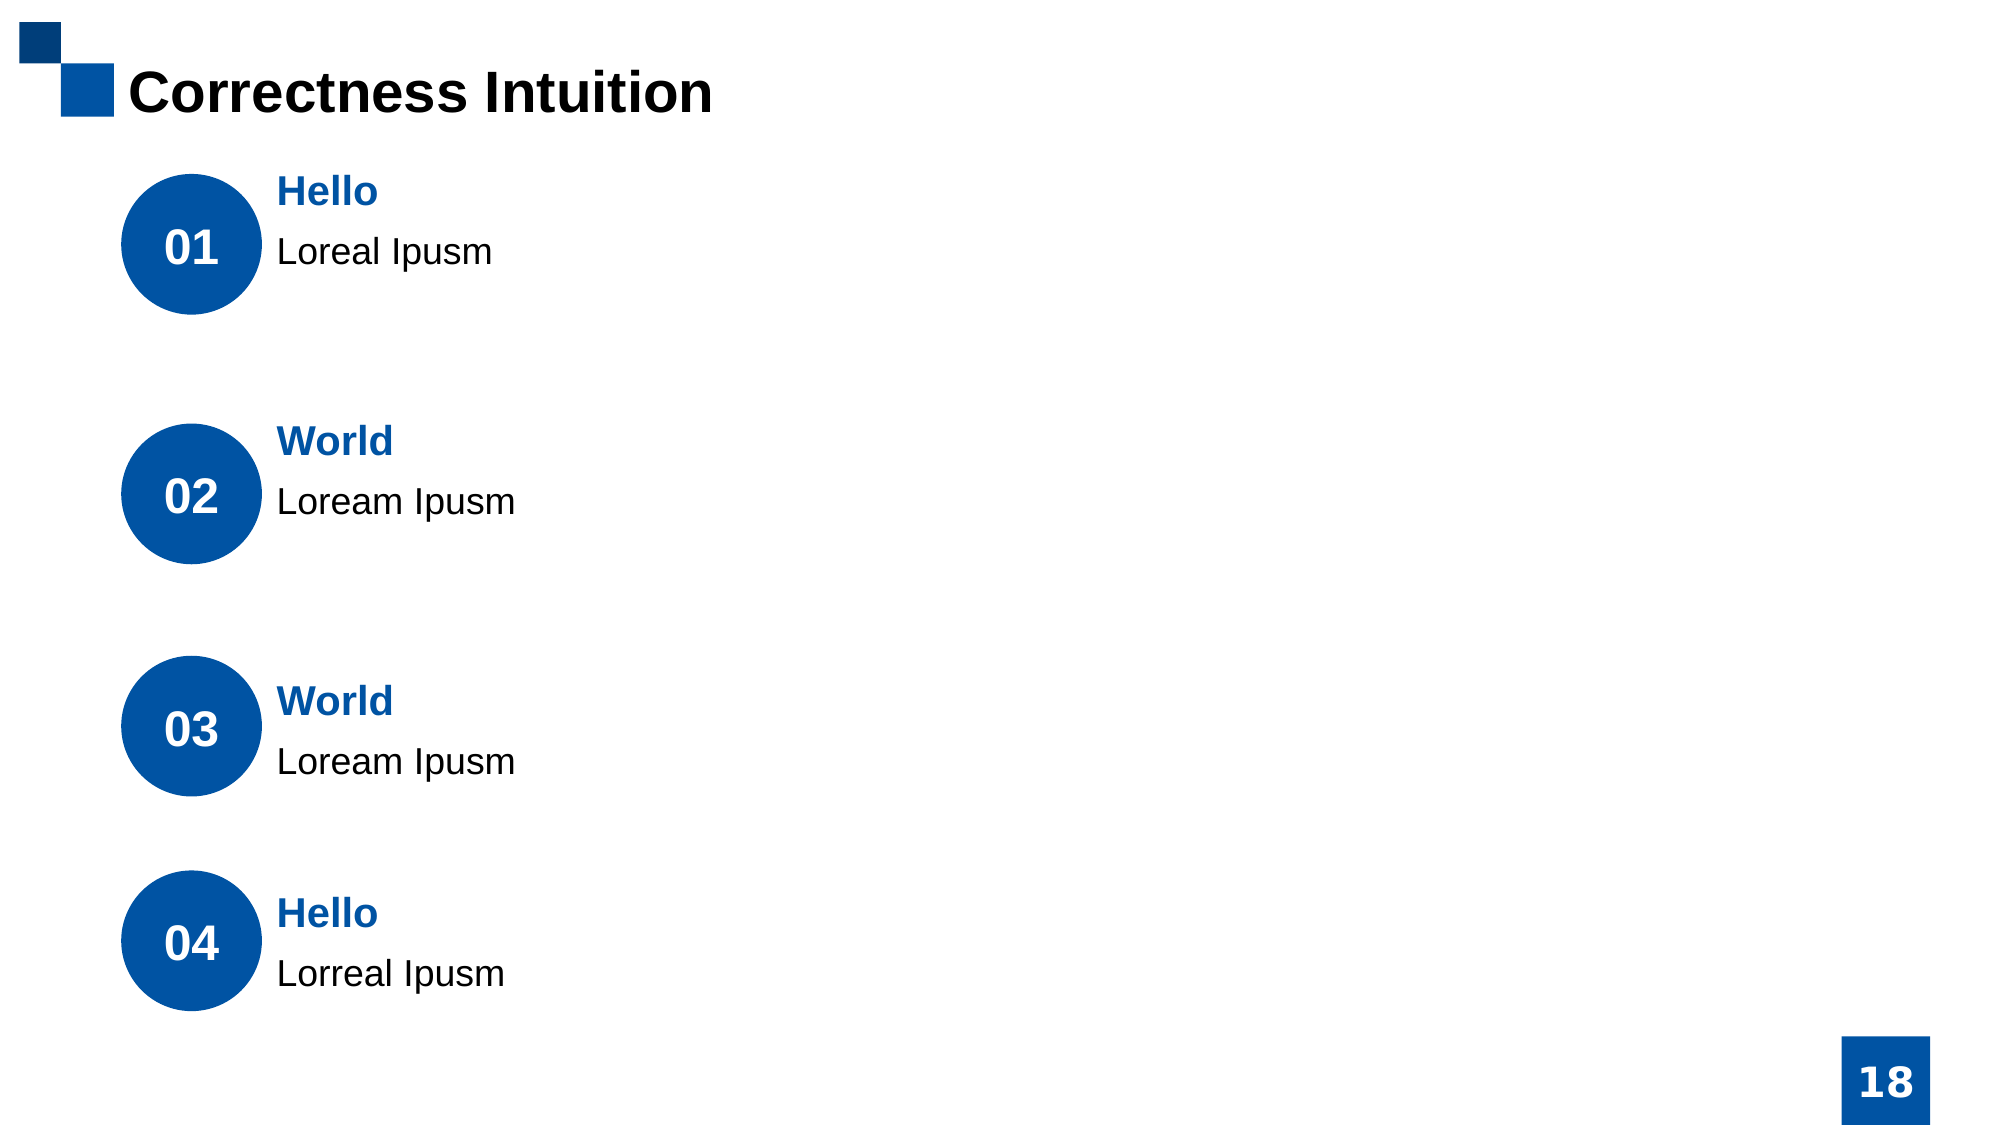

Correctness Intuition
Hello
Loreal Ipusm
01
World
Loream Ipusm
02
03
World
Loream Ipusm
04
Hello
Lorreal Ipusm
18